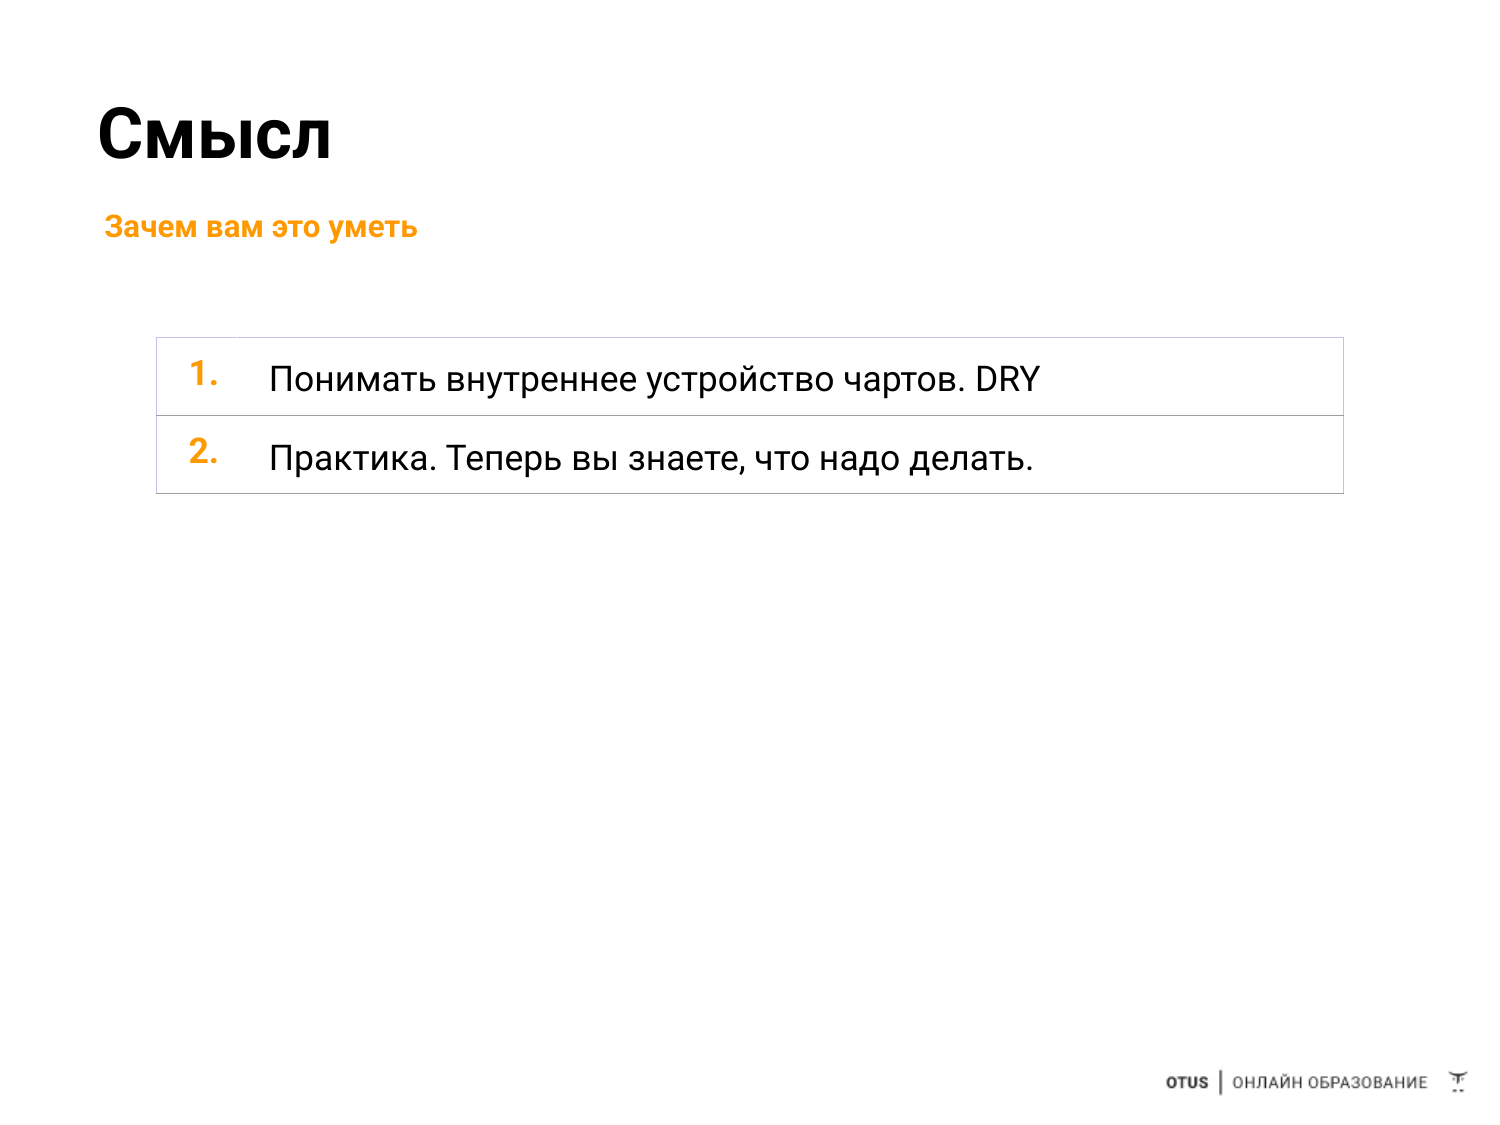

# Смысл
Зачем вам это уметь
| 1. | Понимать внутреннее устройство чартов. DRY |
| --- | --- |
| 2. | Практика. Теперь вы знаете, что надо делать. |